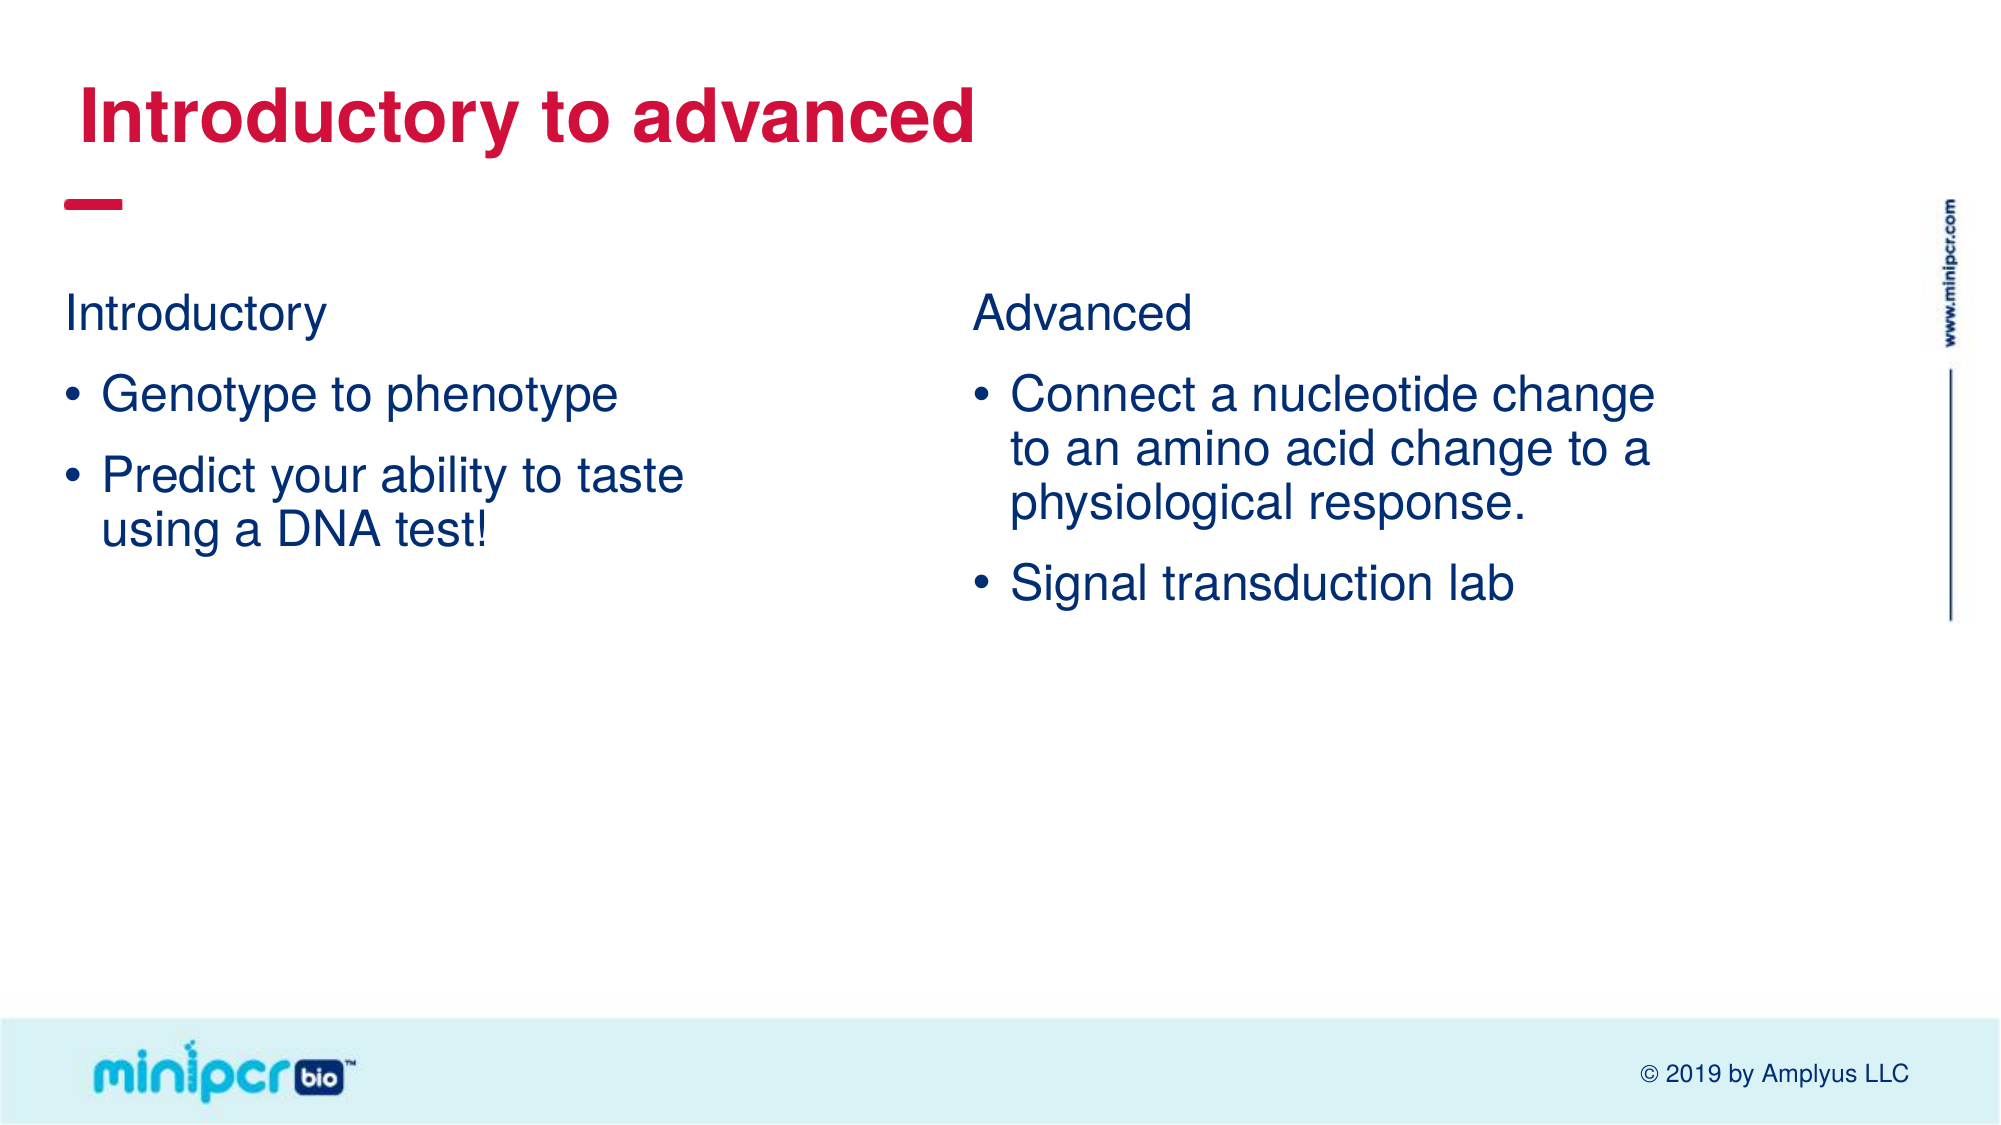

# Introductory to advanced
Introductory
Genotype to phenotype
Predict your ability to taste using a DNA test!
Advanced
Connect a nucleotide change to an amino acid change to a physiological response.
Signal transduction lab